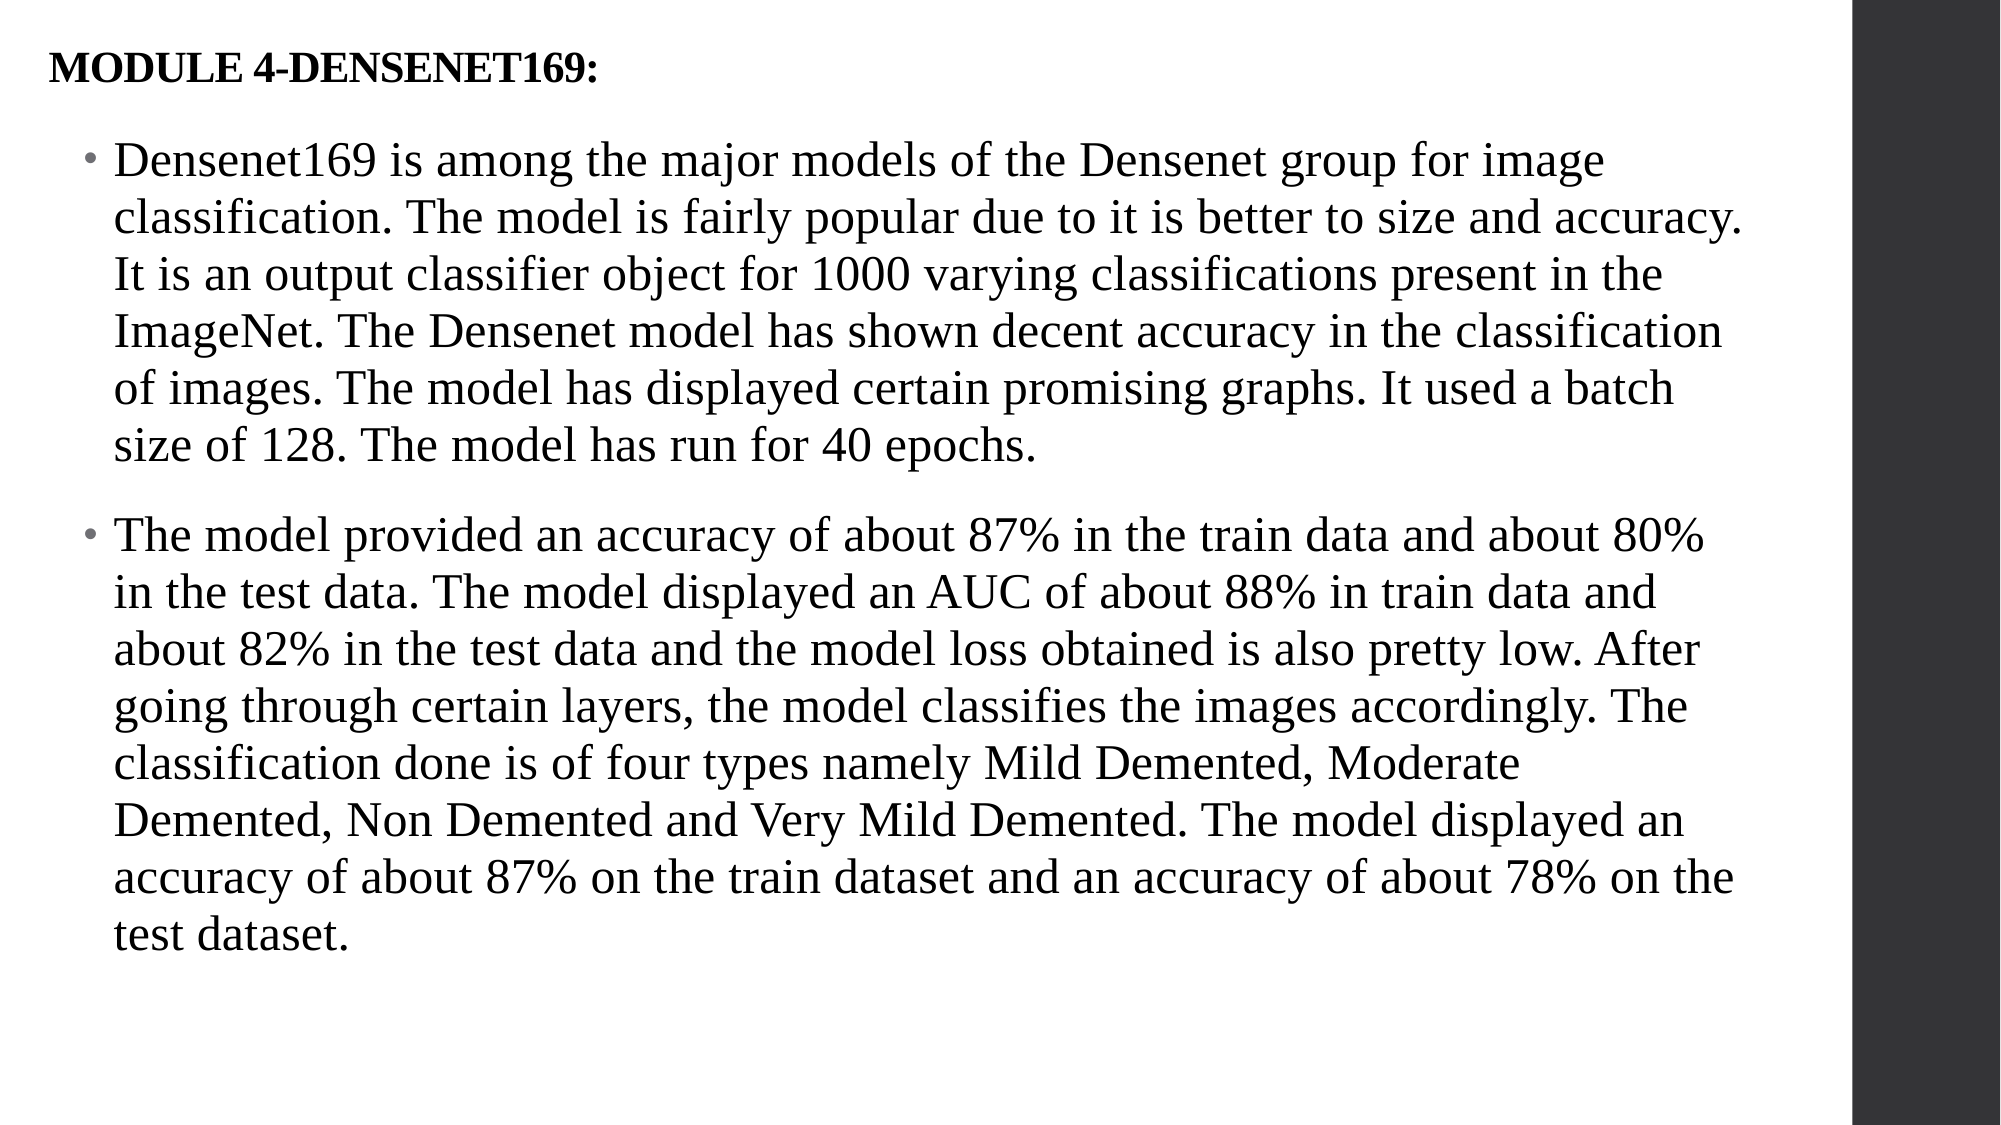

# MODULE 4-DENSENET169:
Densenet169 is among the major models of the Densenet group for image classification. The model is fairly popular due to it is better to size and accuracy. It is an output classifier object for 1000 varying classifications present in the ImageNet. The Densenet model has shown decent accuracy in the classification of images. The model has displayed certain promising graphs. It used a batch size of 128. The model has run for 40 epochs.
The model provided an accuracy of about 87% in the train data and about 80% in the test data. The model displayed an AUC of about 88% in train data and about 82% in the test data and the model loss obtained is also pretty low. After going through certain layers, the model classifies the images accordingly. The classification done is of four types namely Mild Demented, Moderate Demented, Non Demented and Very Mild Demented. The model displayed an accuracy of about 87% on the train dataset and an accuracy of about 78% on the test dataset.